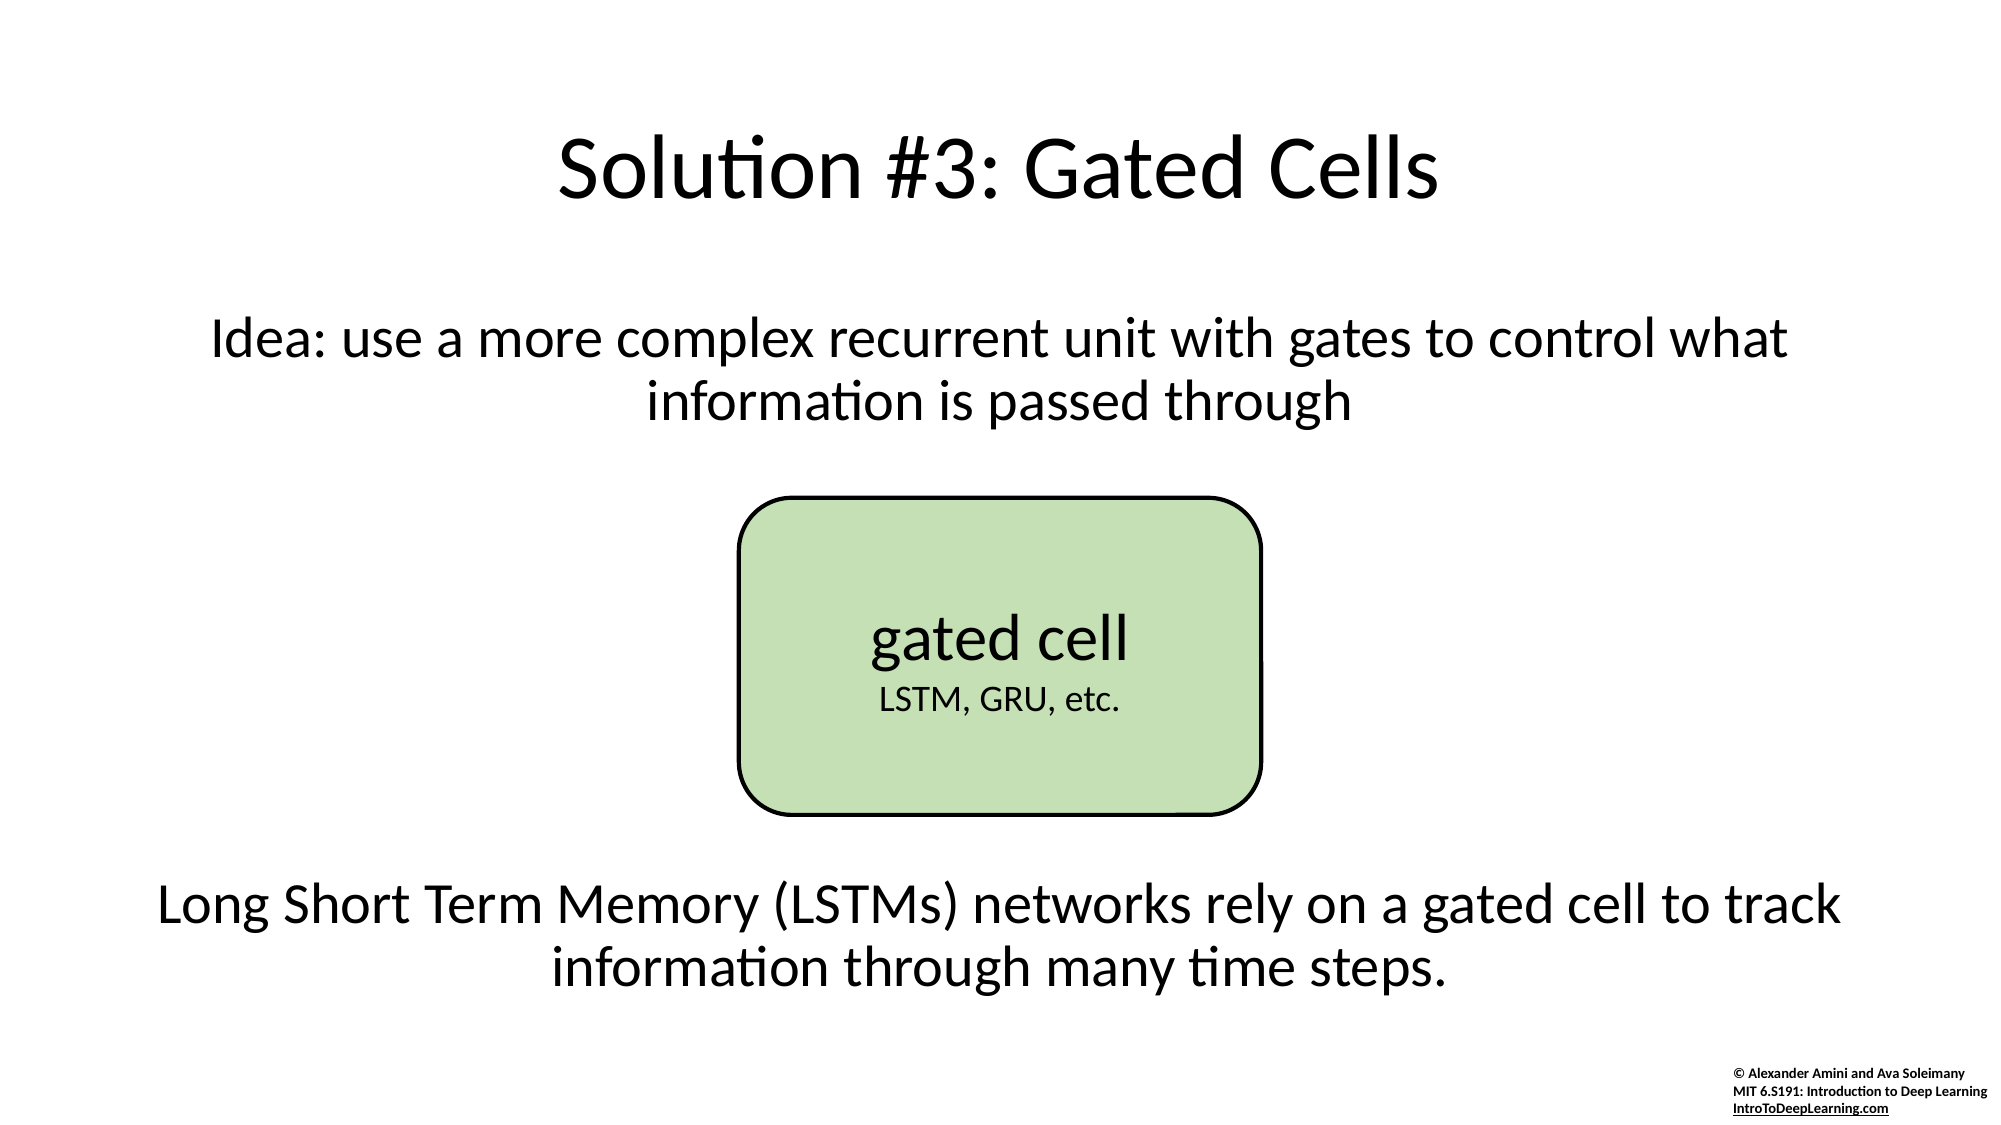

# Solution #3: Gated Cells
Idea: use a more complex recurrent unit with gates to control what information is passed through

Long Short Term Memory (LSTMs) networks rely on a gated cell to track information through many time steps.
gated cell
LSTM, GRU, etc.